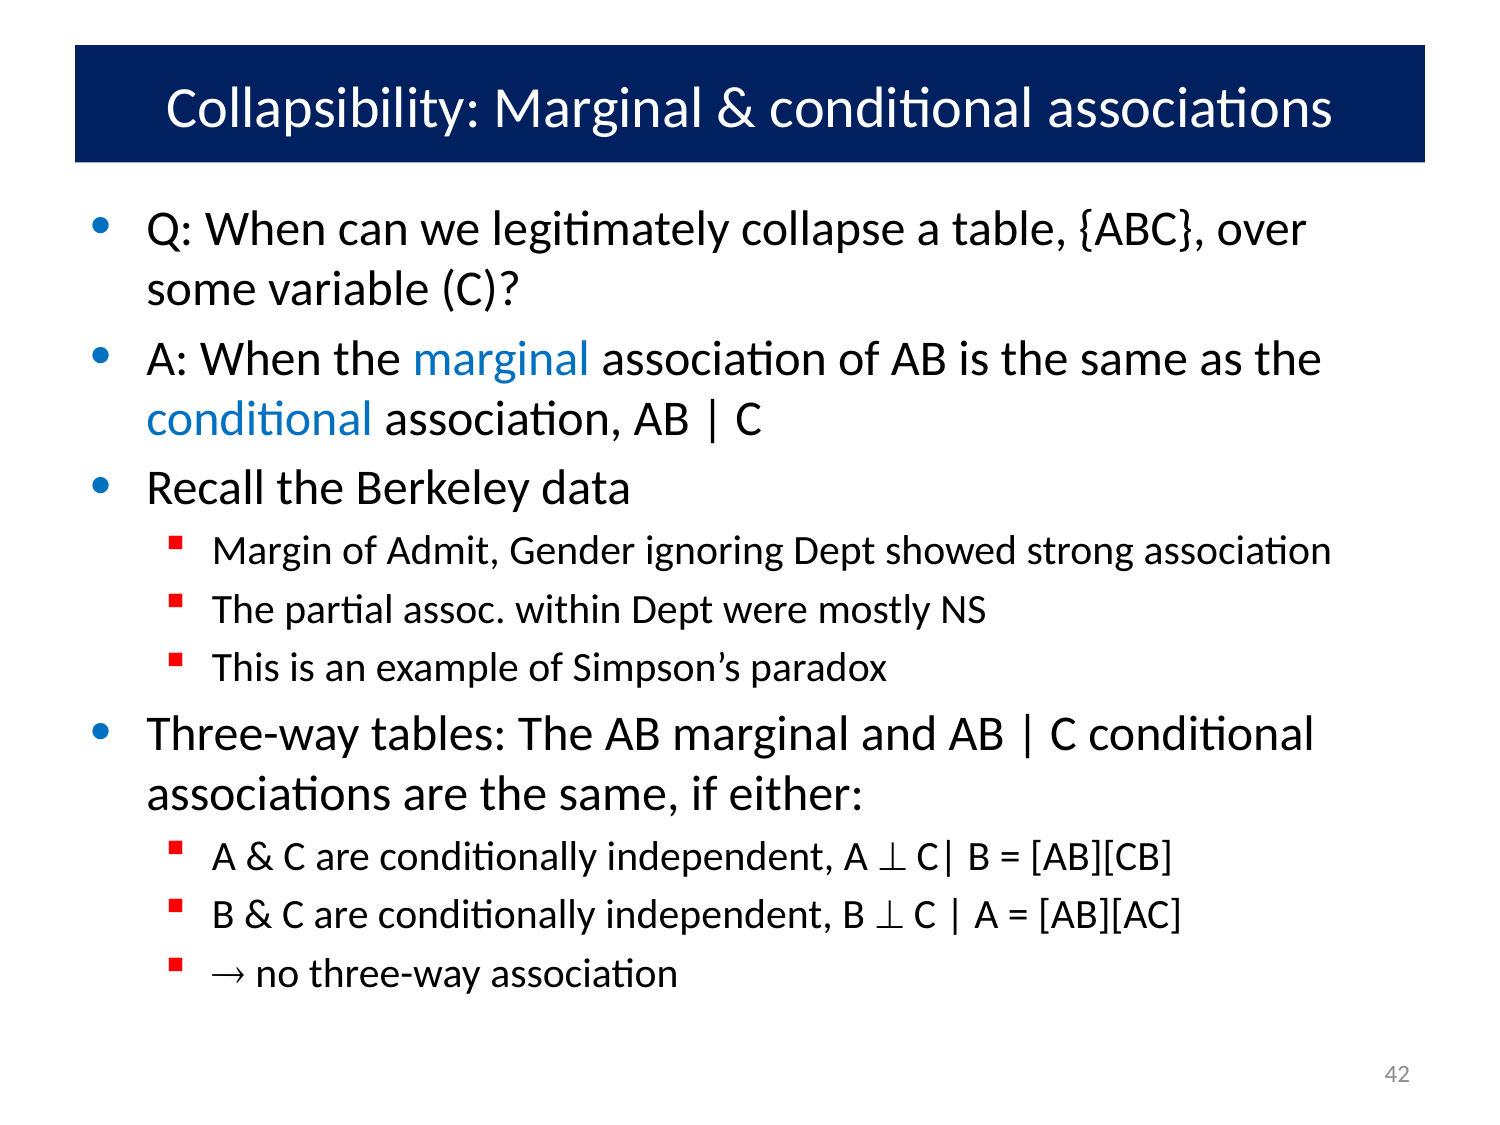

# Collapsibility: Marginal & conditional associations
Q: When can we legitimately collapse a table, {ABC}, over some variable (C)?
A: When the marginal association of AB is the same as the conditional association, AB | C
Recall the Berkeley data
Margin of Admit, Gender ignoring Dept showed strong association
The partial assoc. within Dept were mostly NS
This is an example of Simpson’s paradox
Three-way tables: The AB marginal and AB | C conditional associations are the same, if either:
A & C are conditionally independent, A ⊥ C| B = [AB][CB]
B & C are conditionally independent, B ⊥ C | A = [AB][AC]
→ no three-way association
42